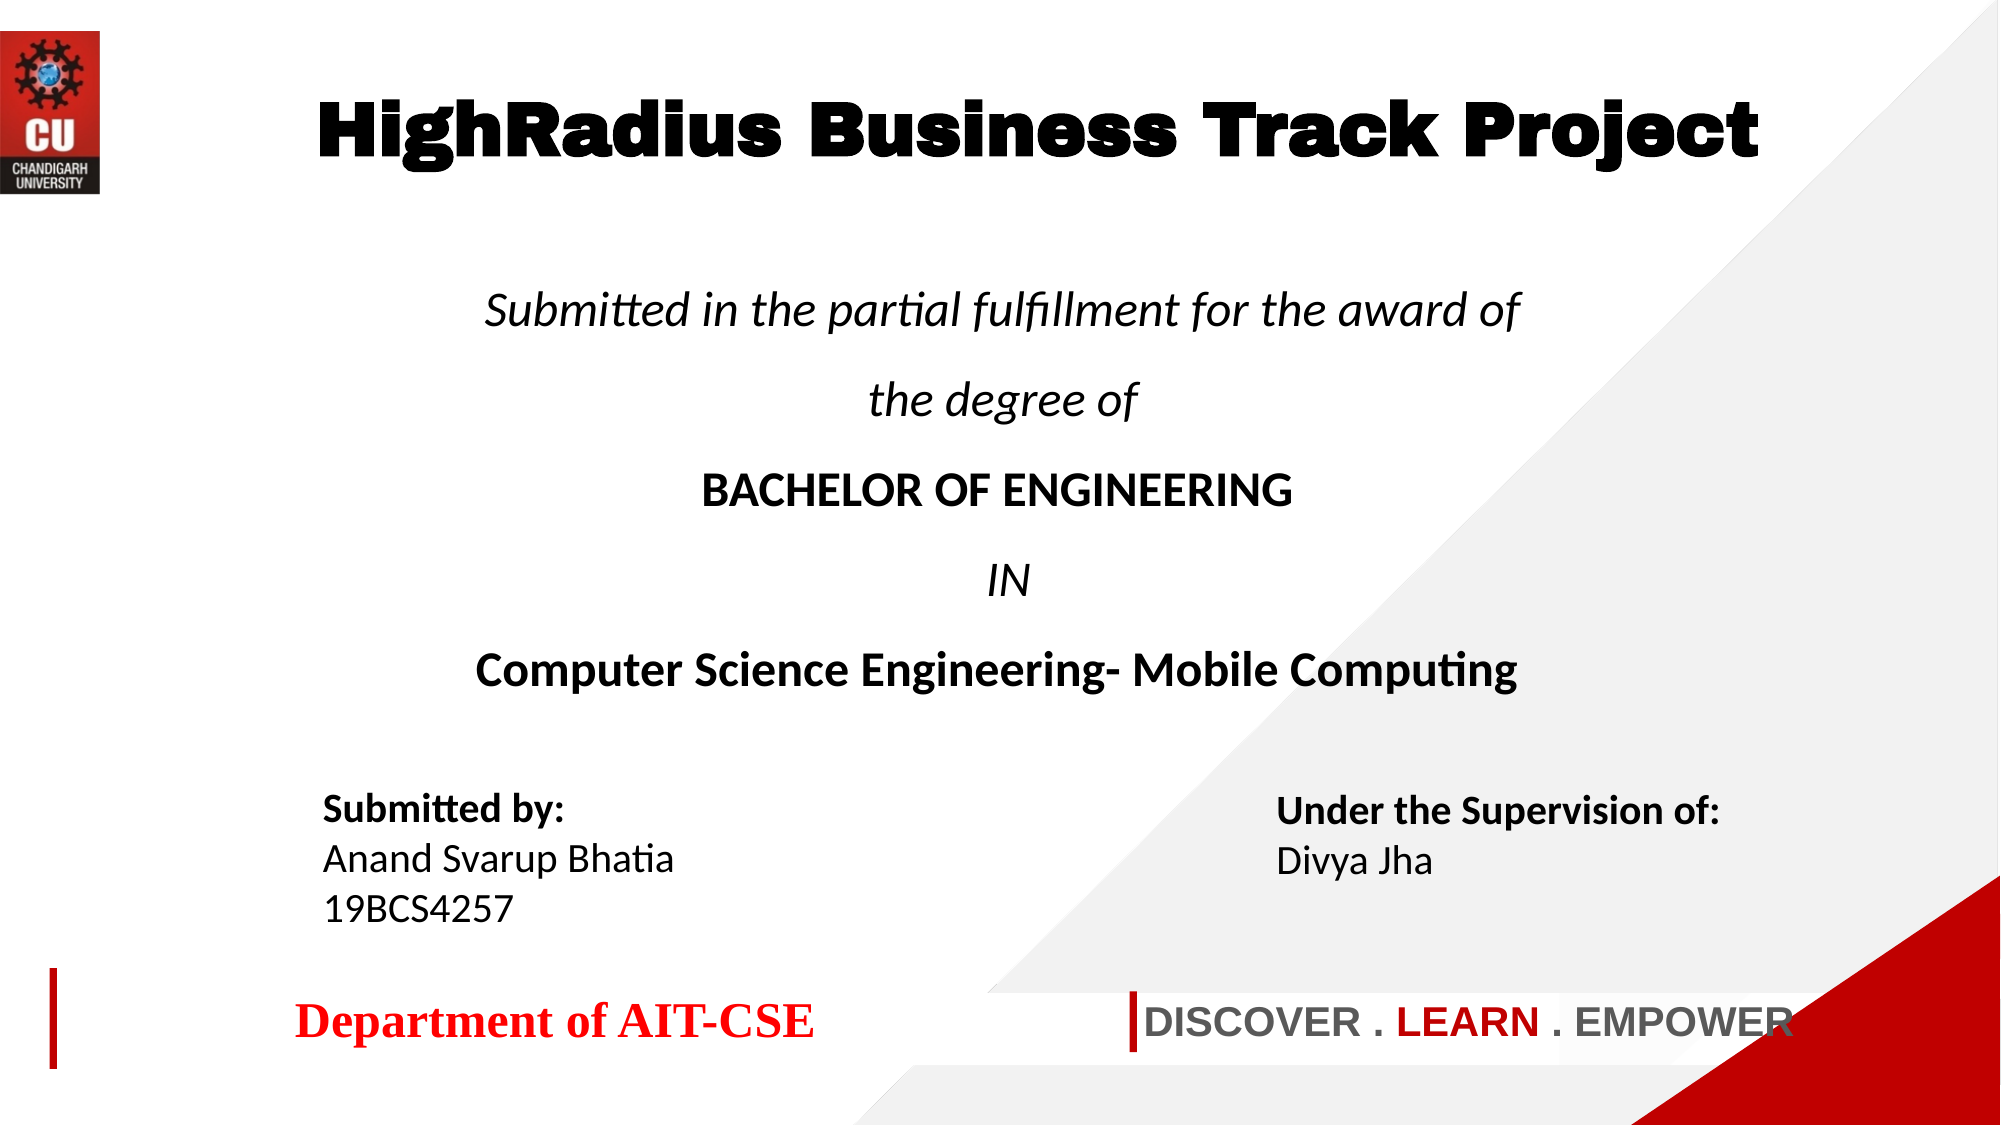

HighRadius Business Track Project
Submitted in the partial fulfillment for the award of the degree of
BACHELOR OF ENGINEERING
 IN
Computer Science Engineering- Mobile Computing
Submitted by:
Anand Svarup Bhatia
19BCS4257

Under the Supervision of:
Divya Jha

Department of AIT-CSE
DISCOVER . LEARN . EMPOWER

1